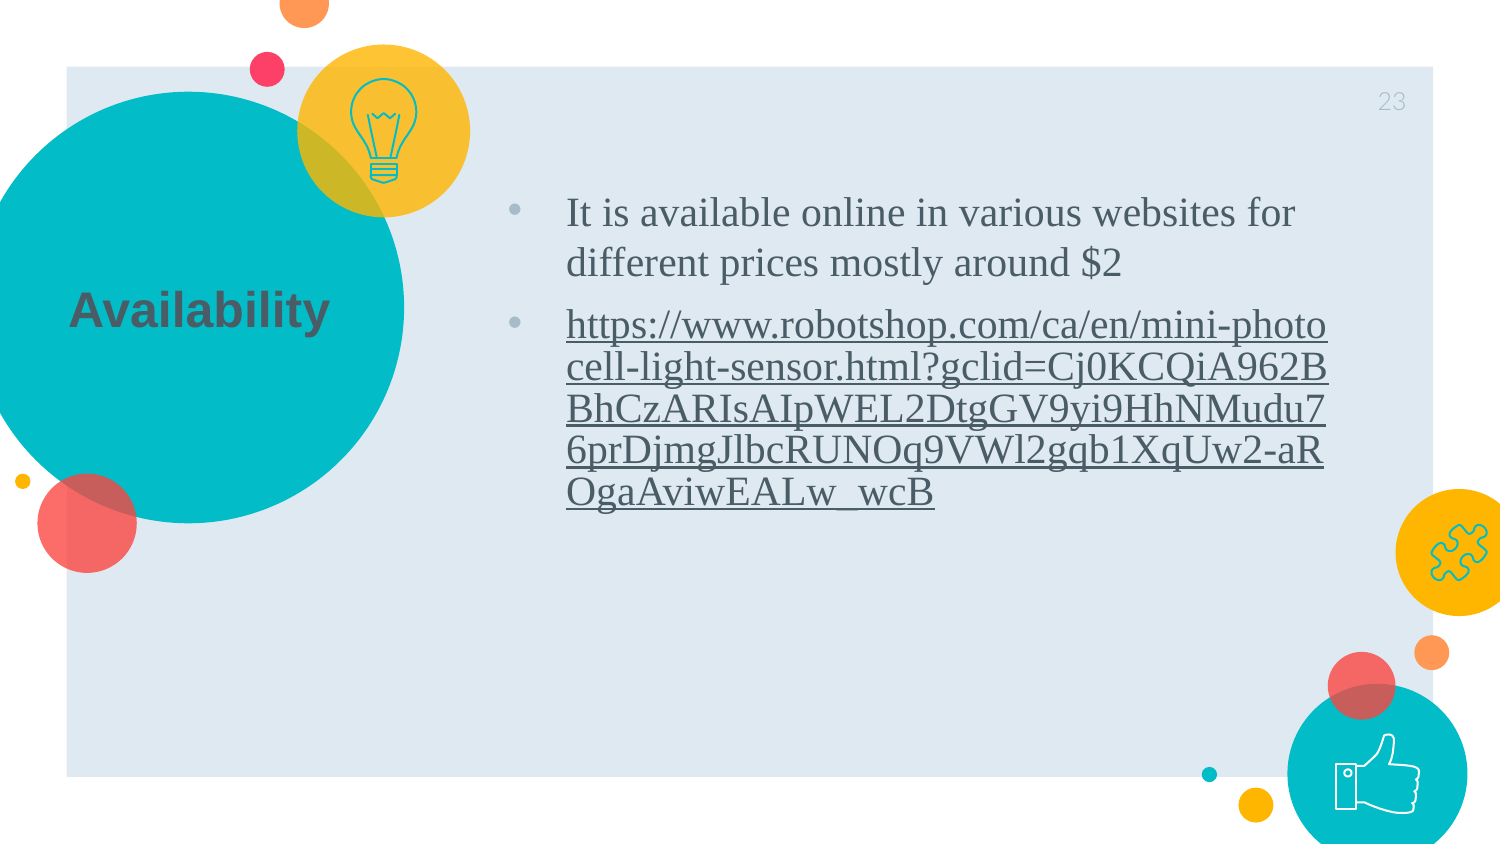

23
# Availability
It is available online in various websites for different prices mostly around $2
https://www.robotshop.com/ca/en/mini-photocell-light-sensor.html?gclid=Cj0KCQiA962BBhCzARIsAIpWEL2DtgGV9yi9HhNMudu76prDjmgJlbcRUNOq9VWl2gqb1XqUw2-aROgaAviwEALw_wcB